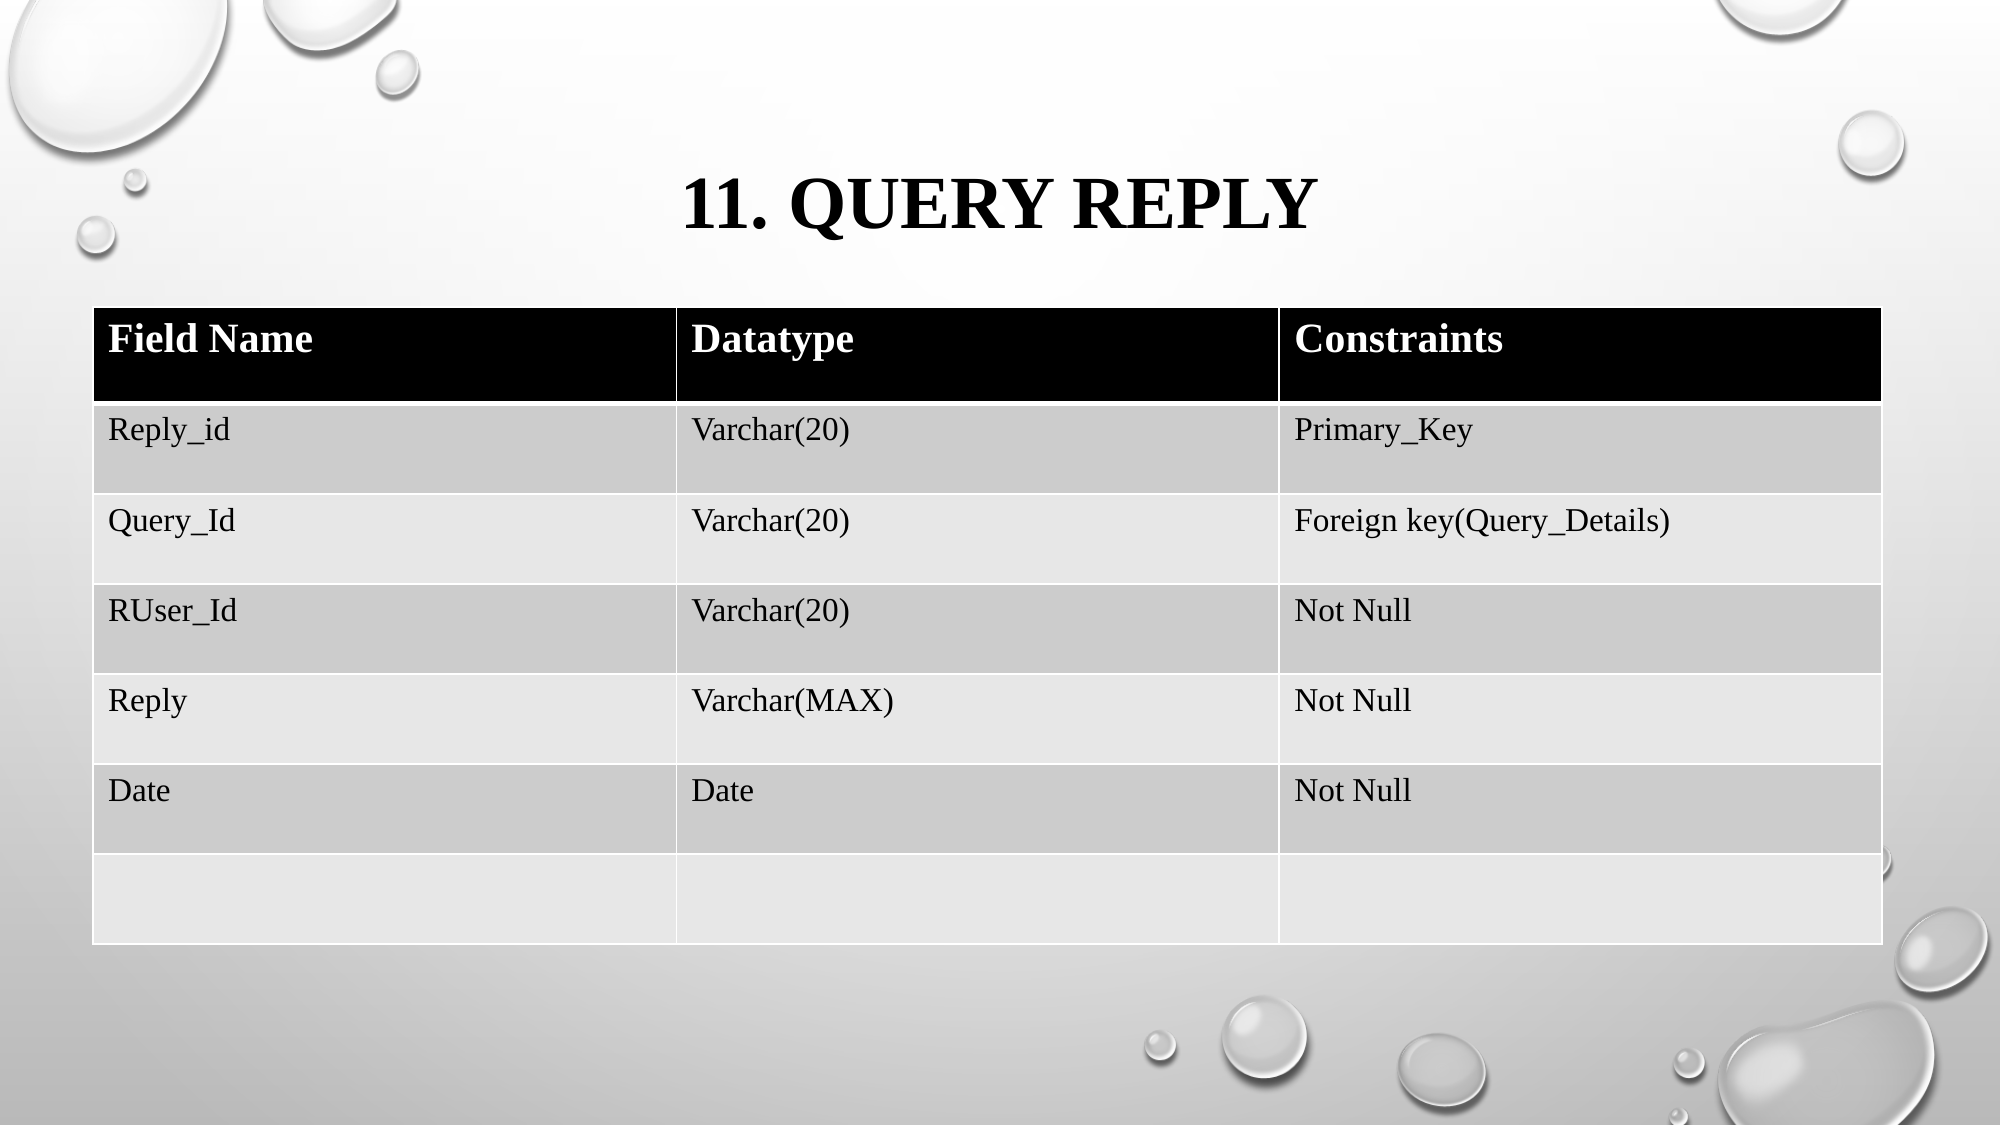

# 11. Query Reply
| Field Name | Datatype | Constraints |
| --- | --- | --- |
| Reply\_id | Varchar(20) | Primary\_Key |
| Query\_Id | Varchar(20) | Foreign key(Query\_Details) |
| RUser\_Id | Varchar(20) | Not Null |
| Reply | Varchar(MAX) | Not Null |
| Date | Date | Not Null |
|  |  |  |